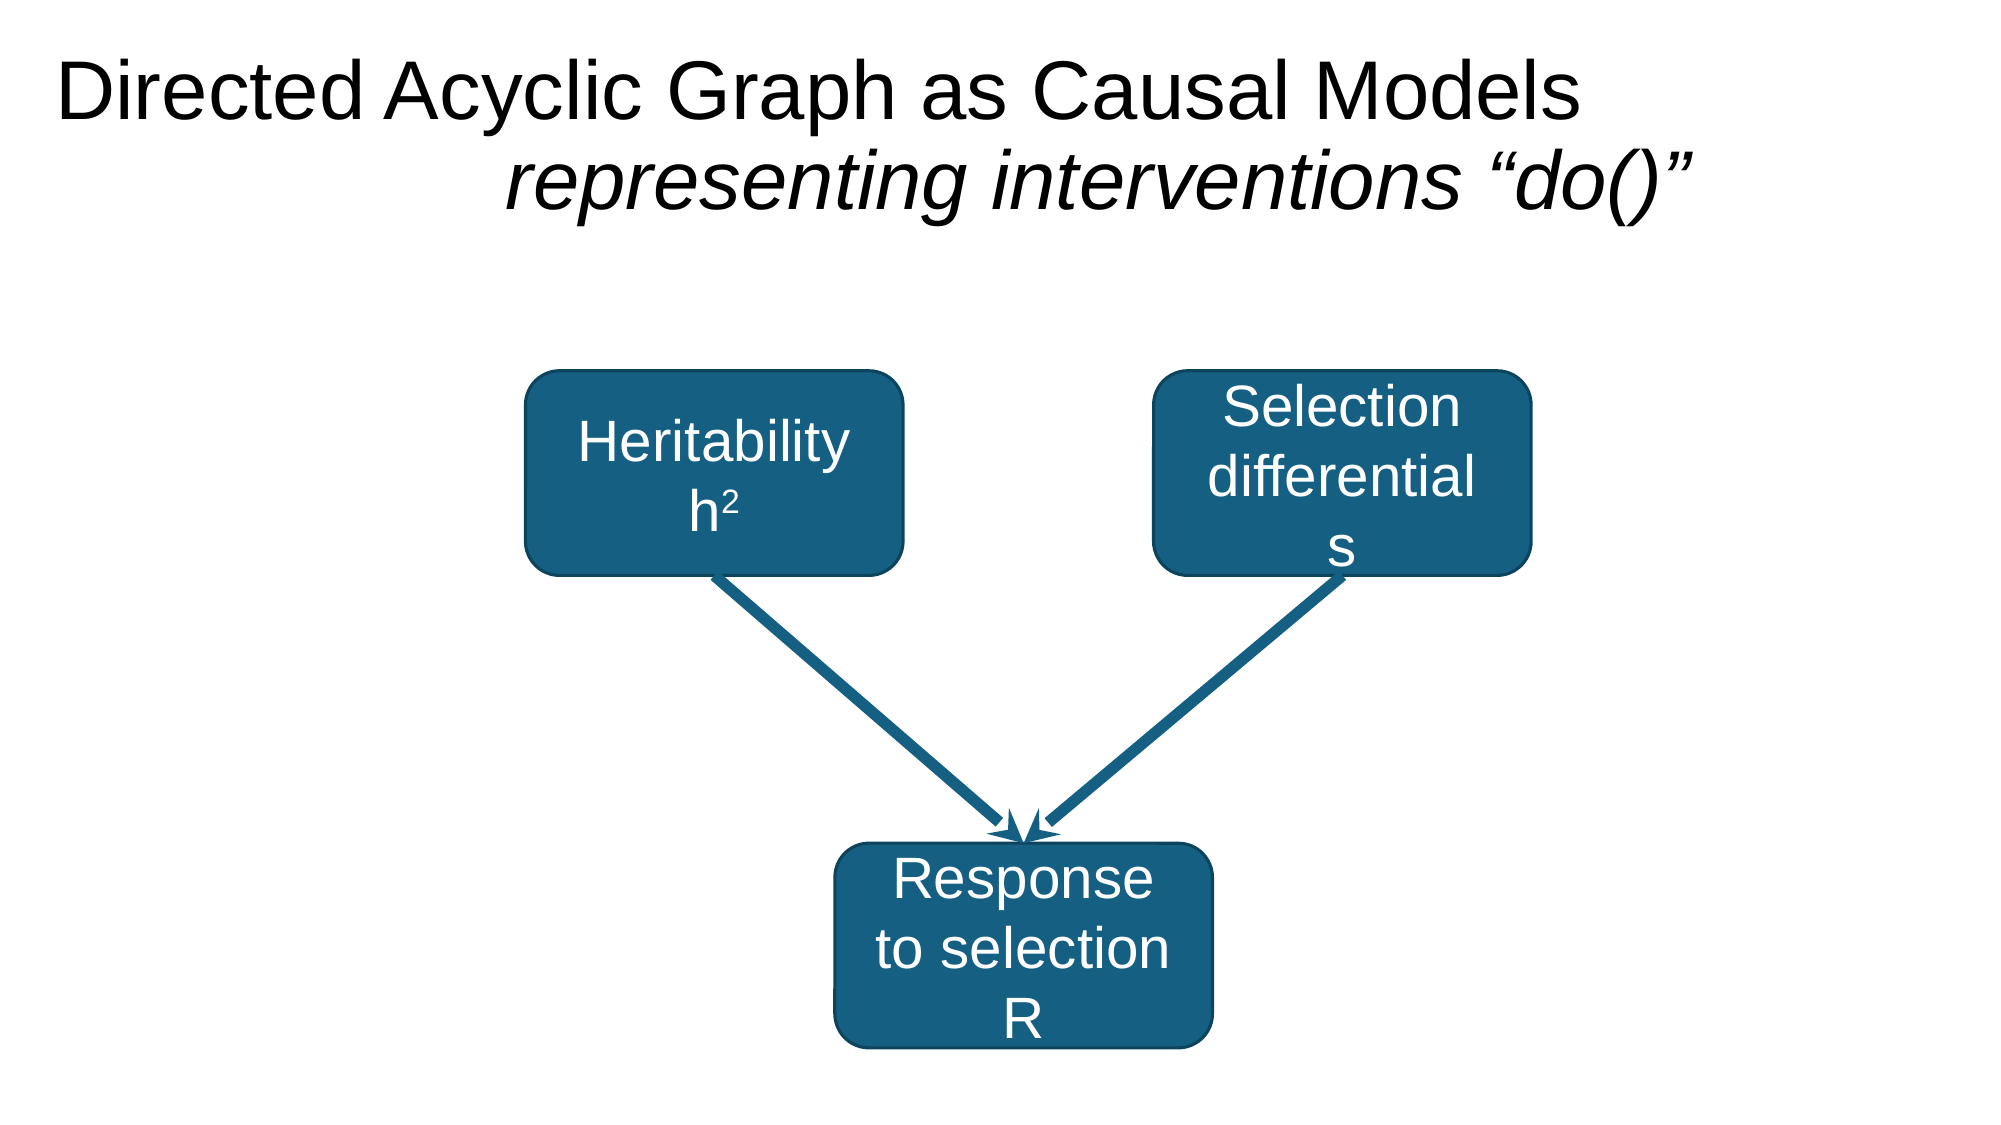

# Directed Acyclic Graph as Causal Models representing interventions “do()”
Heritability
h2
Selection differential
s
Response to selection
R